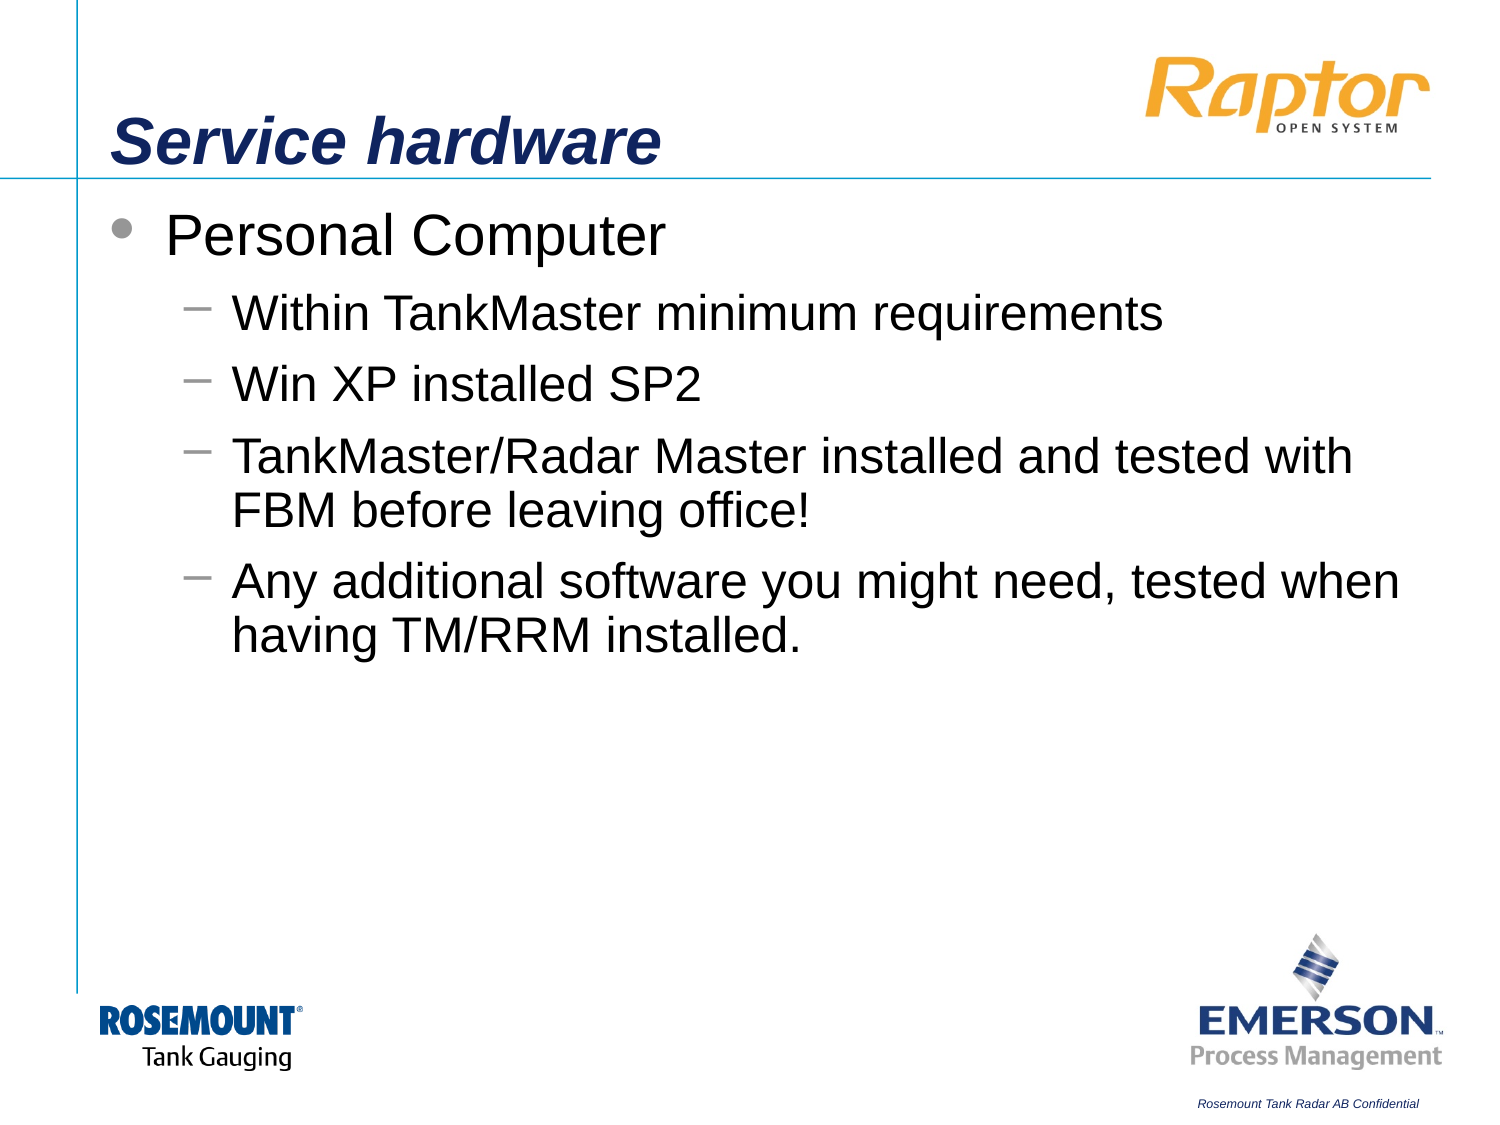

# Service hardware
Personal Computer
Within TankMaster minimum requirements
Win XP installed SP2
TankMaster/Radar Master installed and tested with FBM before leaving office!
Any additional software you might need, tested when having TM/RRM installed.